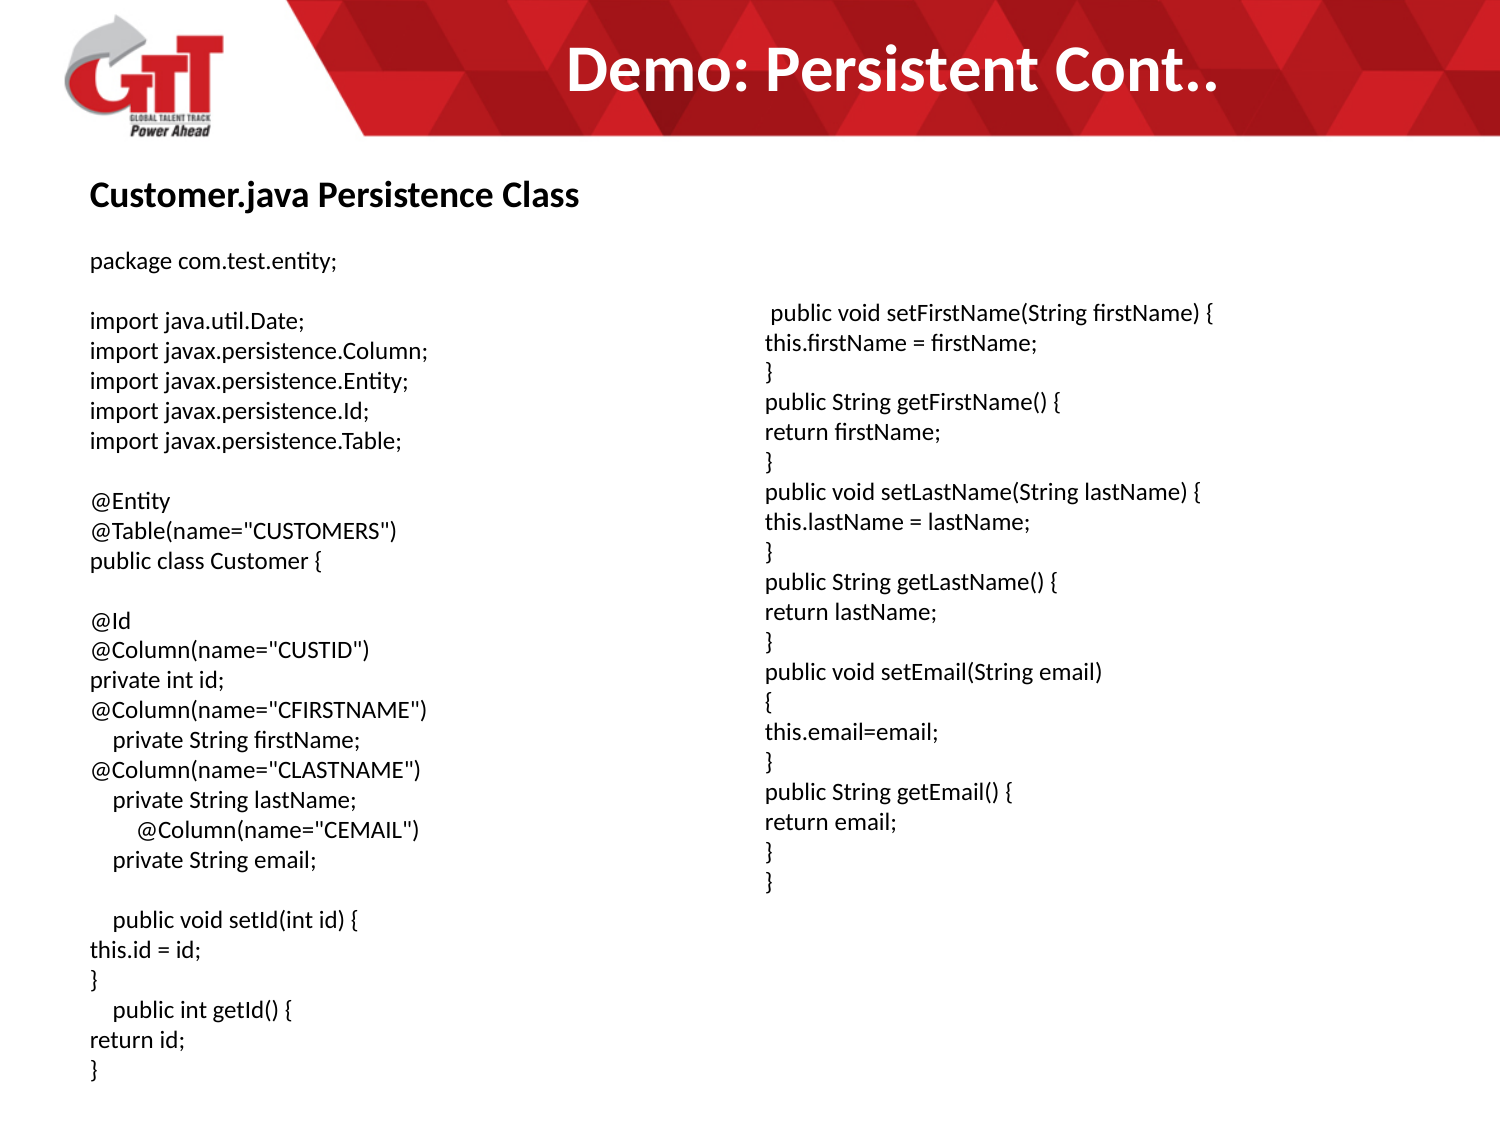

# Demo: Persistent Cont..
Customer.java Persistence Class

package com.test.entity;

import java.util.Date;
import javax.persistence.Column;
import javax.persistence.Entity;
import javax.persistence.Id;
import javax.persistence.Table;

@Entity
@Table(name="CUSTOMERS")
public class Customer {

@Id
@Column(name="CUSTID")
private int id;
@Column(name="CFIRSTNAME")
    private String firstName;
@Column(name="CLASTNAME")
    private String lastName;
        @Column(name="CEMAIL")
    private String email;

    public void setId(int id) {
this.id = id;
}
    public int getId() {
return id;
}
 public void setFirstName(String firstName) {
this.firstName = firstName;
}
public String getFirstName() {
return firstName;
}
public void setLastName(String lastName) {
this.lastName = lastName;
}
public String getLastName() {
return lastName;
}
public void setEmail(String email)
{
this.email=email;
}
public String getEmail() {
return email;
}
}